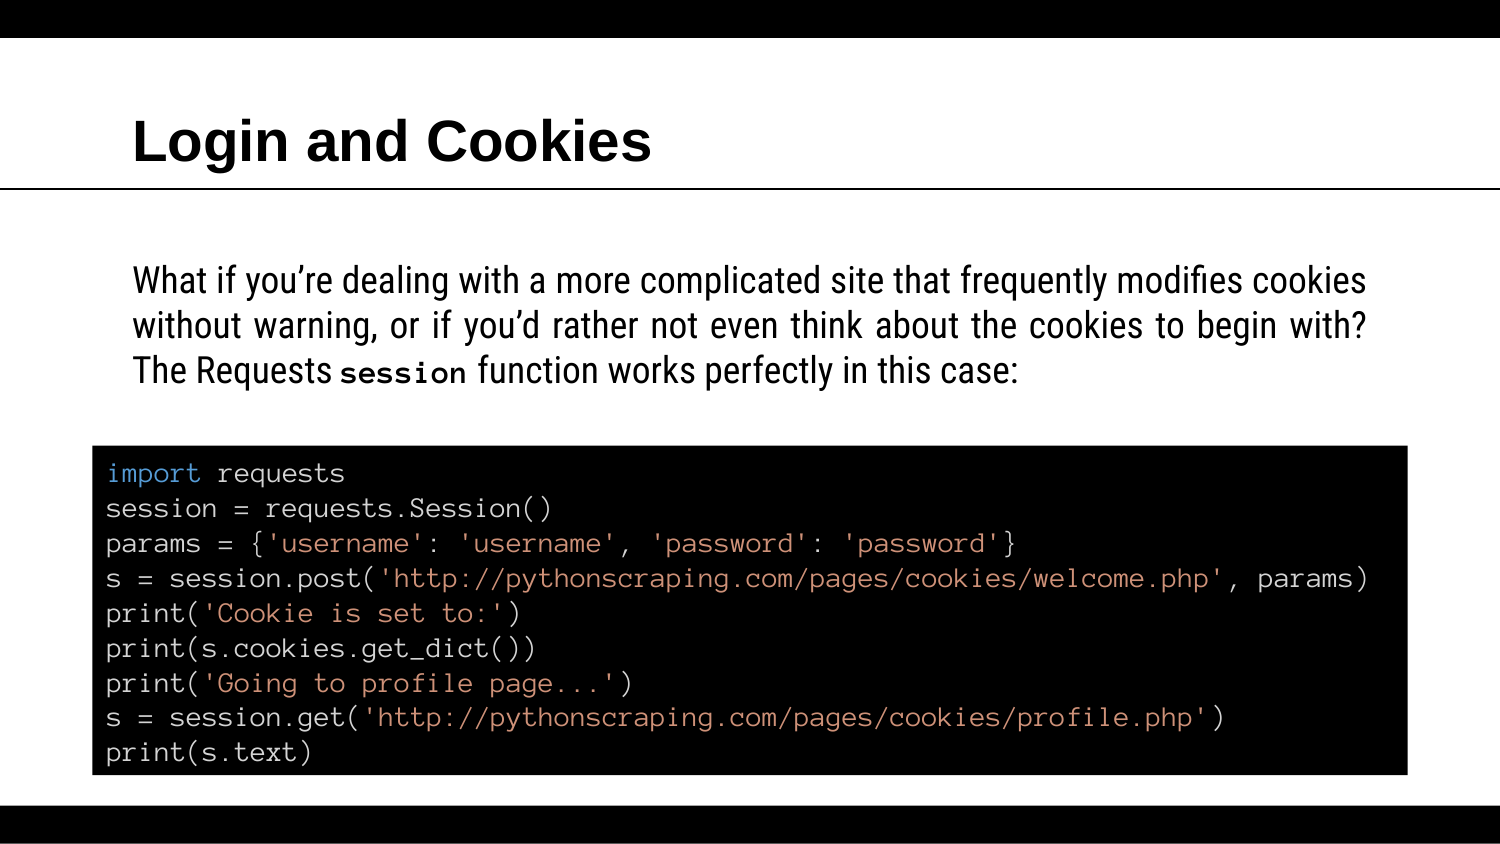

# Login and Cookies
What if you’re dealing with a more complicated site that frequently modifies cookies without warning, or if you’d rather not even think about the cookies to begin with? The Requests session function works perfectly in this case:
import requests
session = requests.Session()
params = {'username': 'username', 'password': 'password'}
s = session.post('http://pythonscraping.com/pages/cookies/welcome.php', params)
print('Cookie is set to:')
print(s.cookies.get_dict())
print('Going to profile page...')
s = session.get('http://pythonscraping.com/pages/cookies/profile.php')
print(s.text)